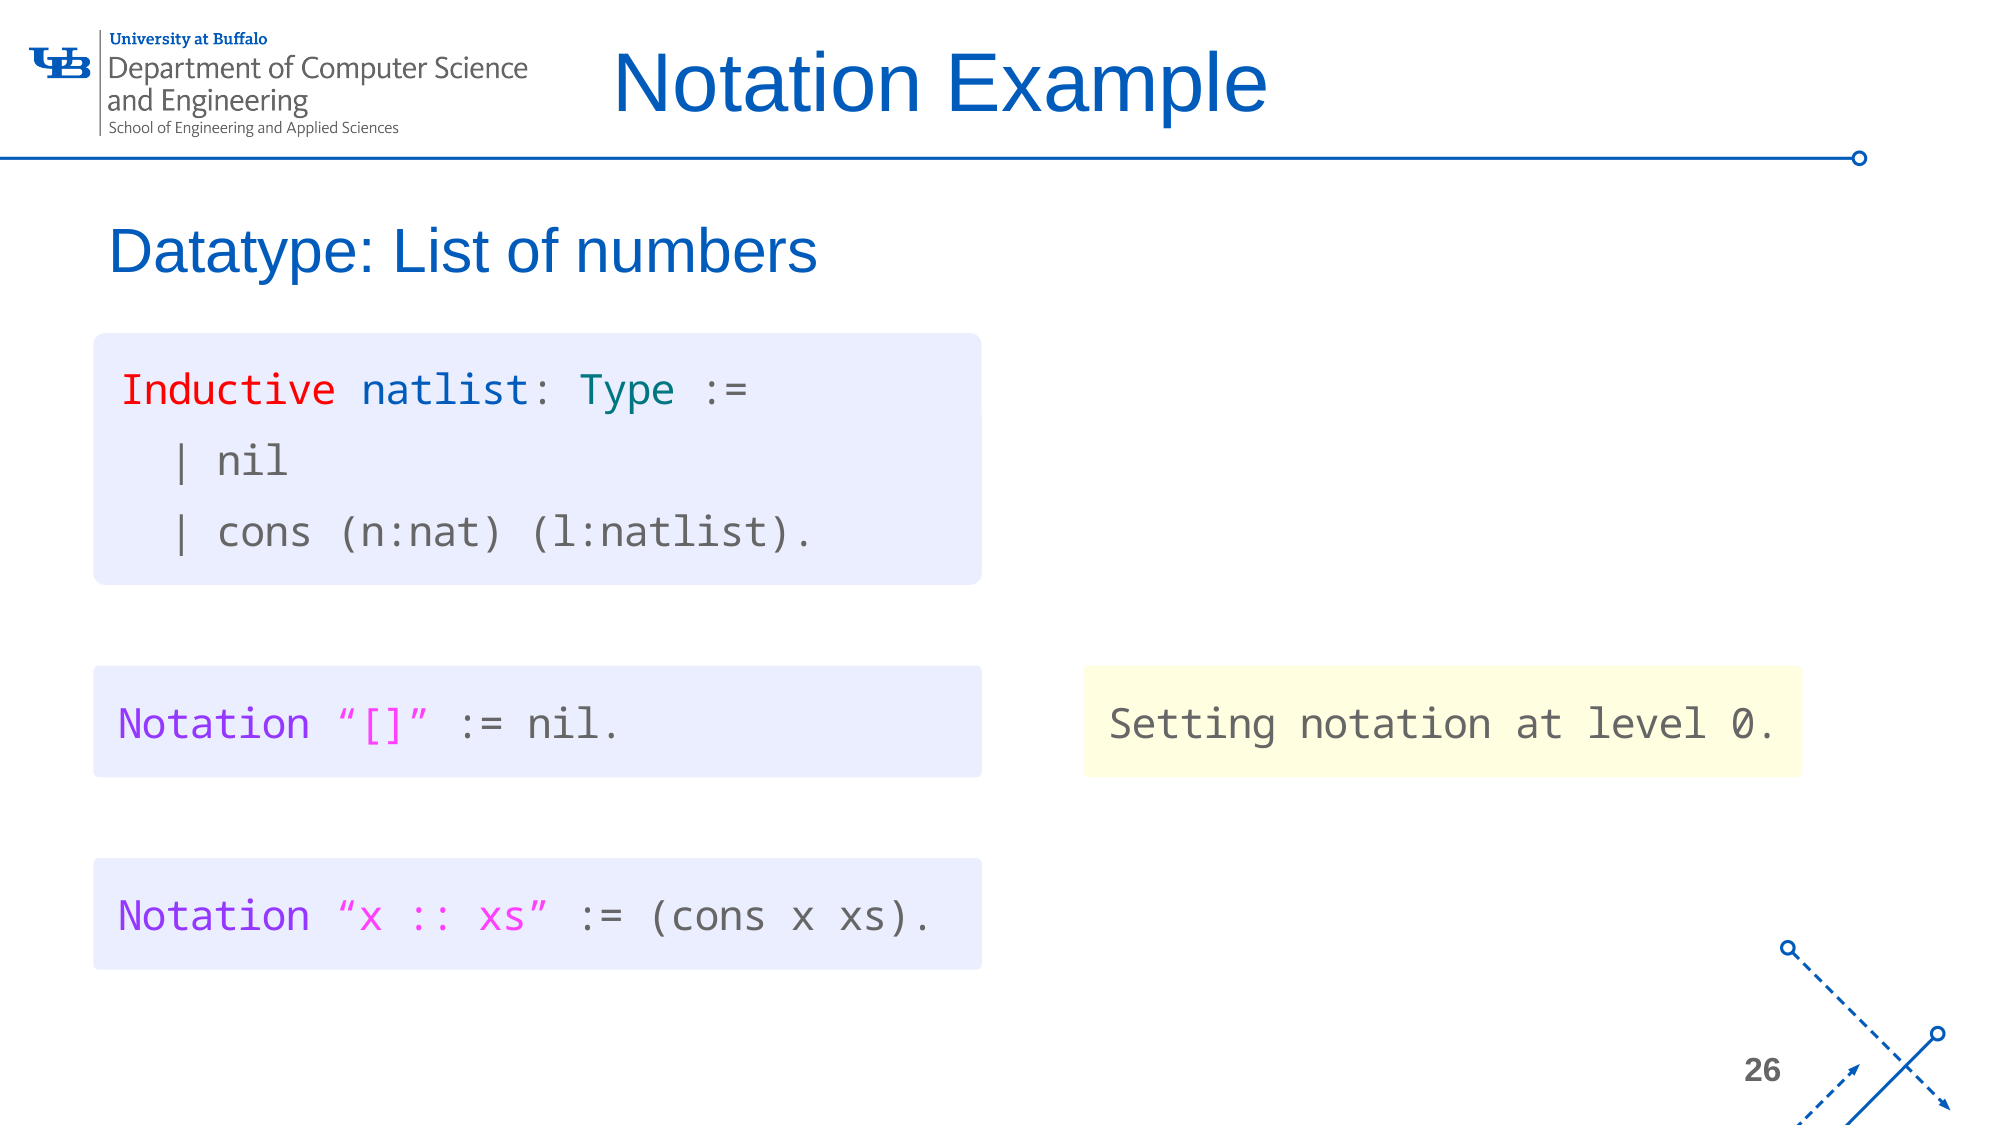

Notation Example
# Datatype: List of numbers

Inductive natlist: Type :=
  | nil
  | cons (n:nat) (l:natlist).

Notation “[]” := nil.

Setting notation at level 0.

Notation “x :: xs” := (cons x xs).